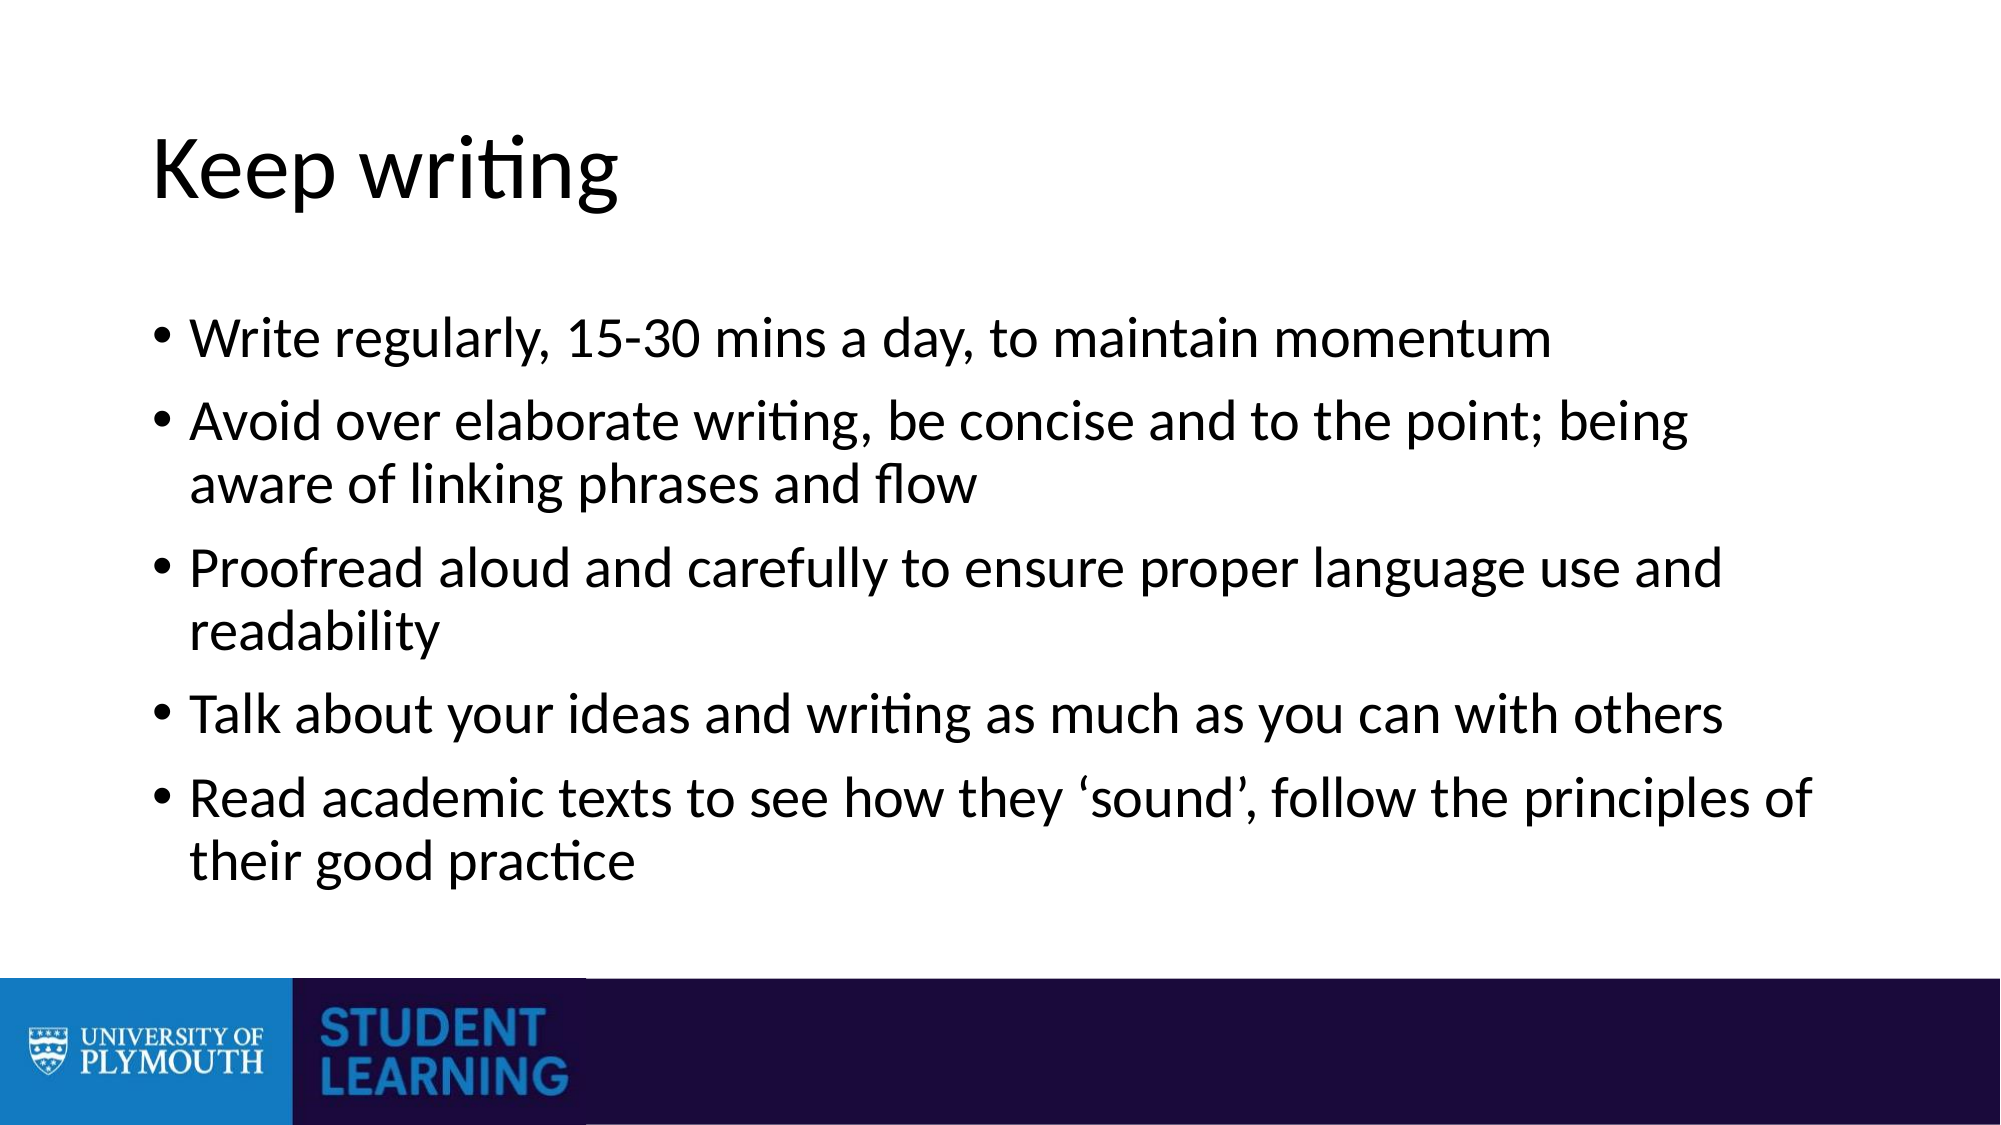

# Keep writing
Write regularly, 15-30 mins a day, to maintain momentum
Avoid over elaborate writing, be concise and to the point; being aware of linking phrases and flow
Proofread aloud and carefully to ensure proper language use and readability
Talk about your ideas and writing as much as you can with others
Read academic texts to see how they ‘sound’, follow the principles of their good practice